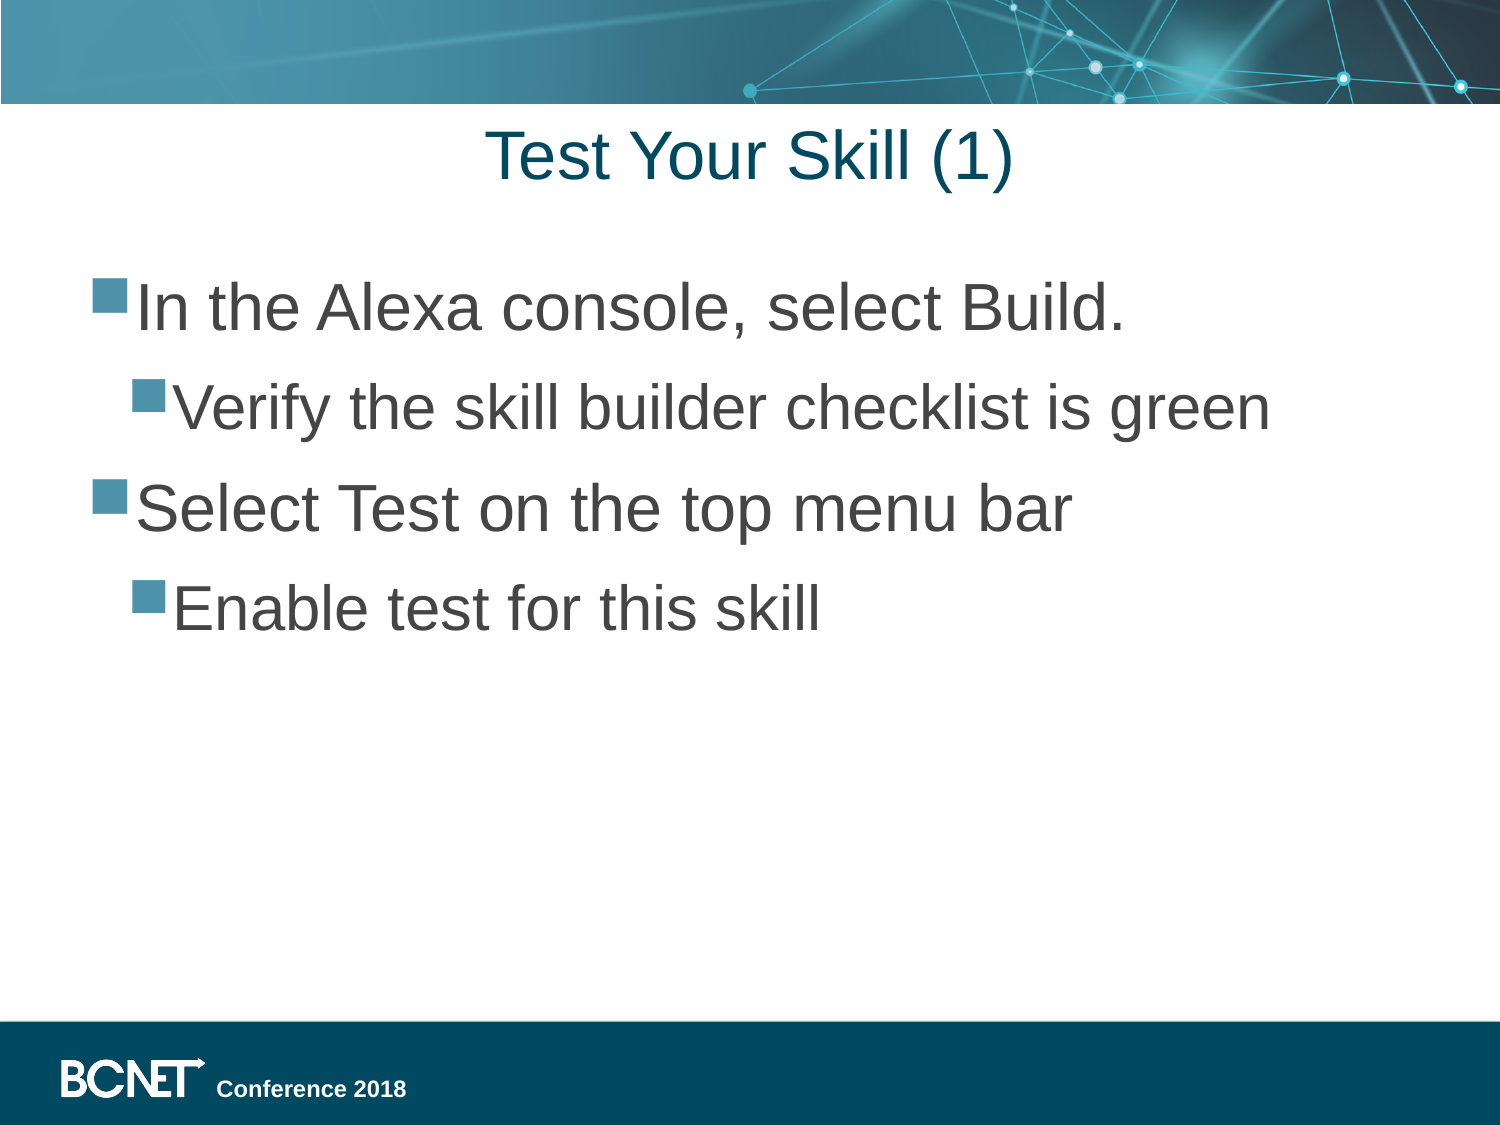

# Test Your Skill (1)
In the Alexa console, select Build.
Verify the skill builder checklist is green
Select Test on the top menu bar
Enable test for this skill